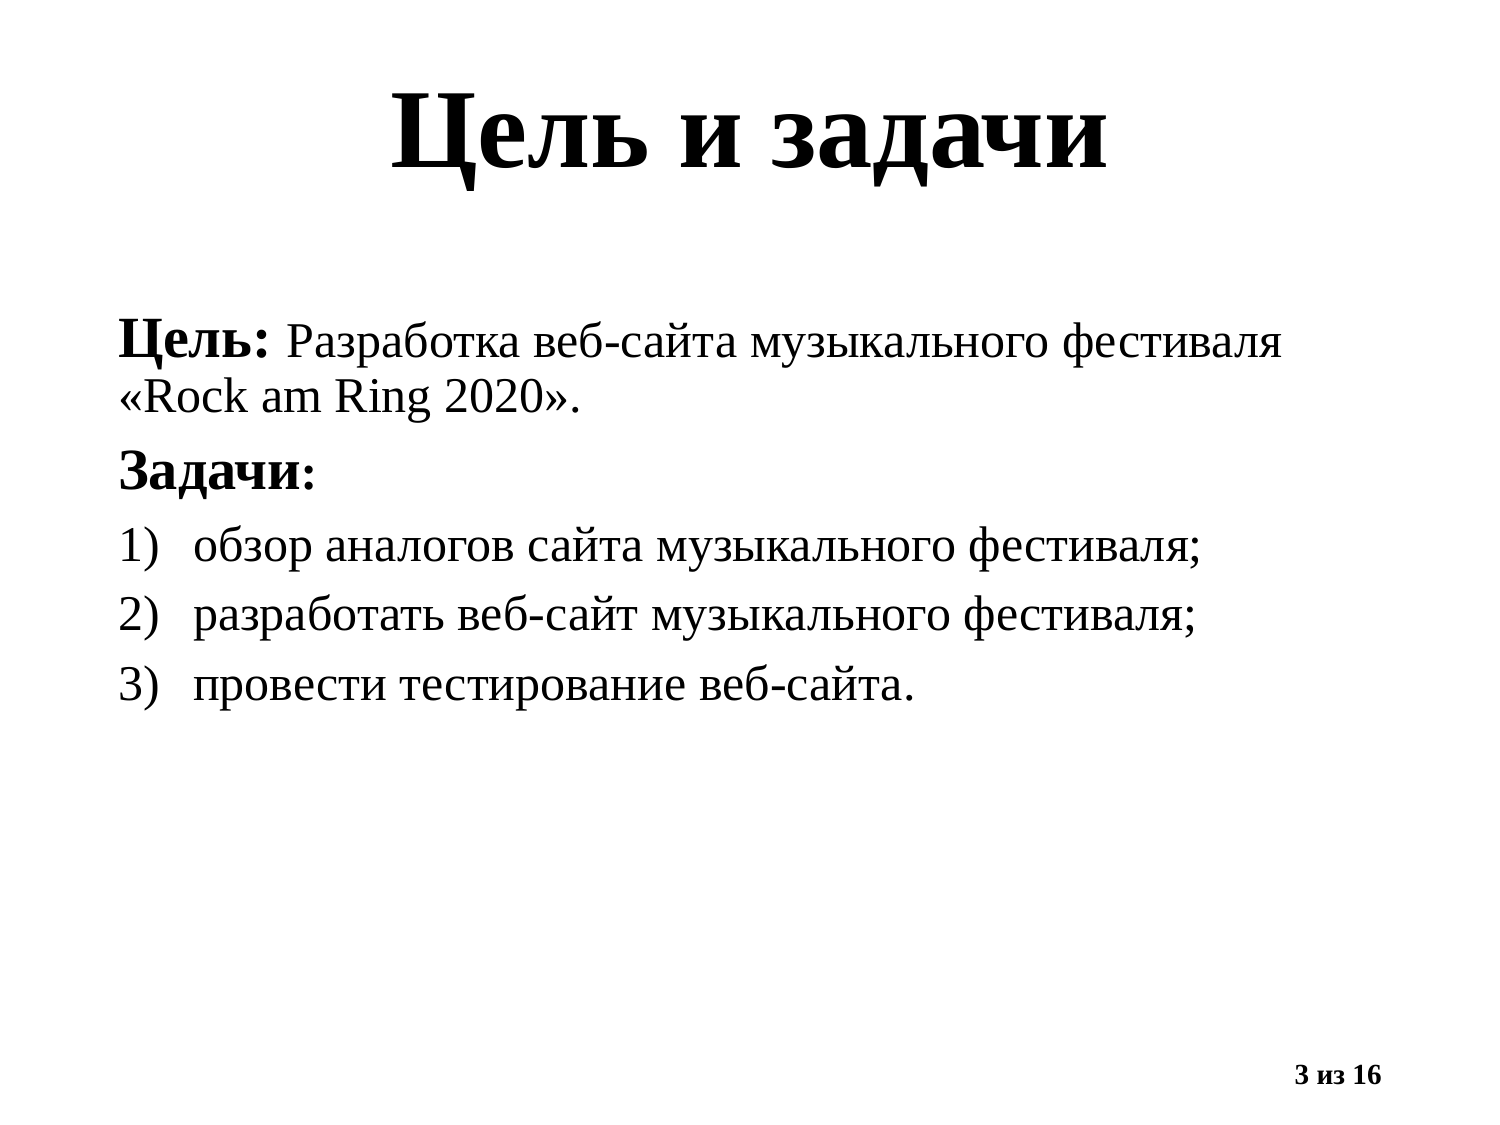

# Цель и задачи
Цель: Разработка веб-сайта музыкального фестиваля
«Rock am Ring 2020».
Задачи:
обзор аналогов сайта музыкального фестиваля;
разработать веб-сайт музыкального фестиваля;
провести тестирование веб-сайта.

3 из 16